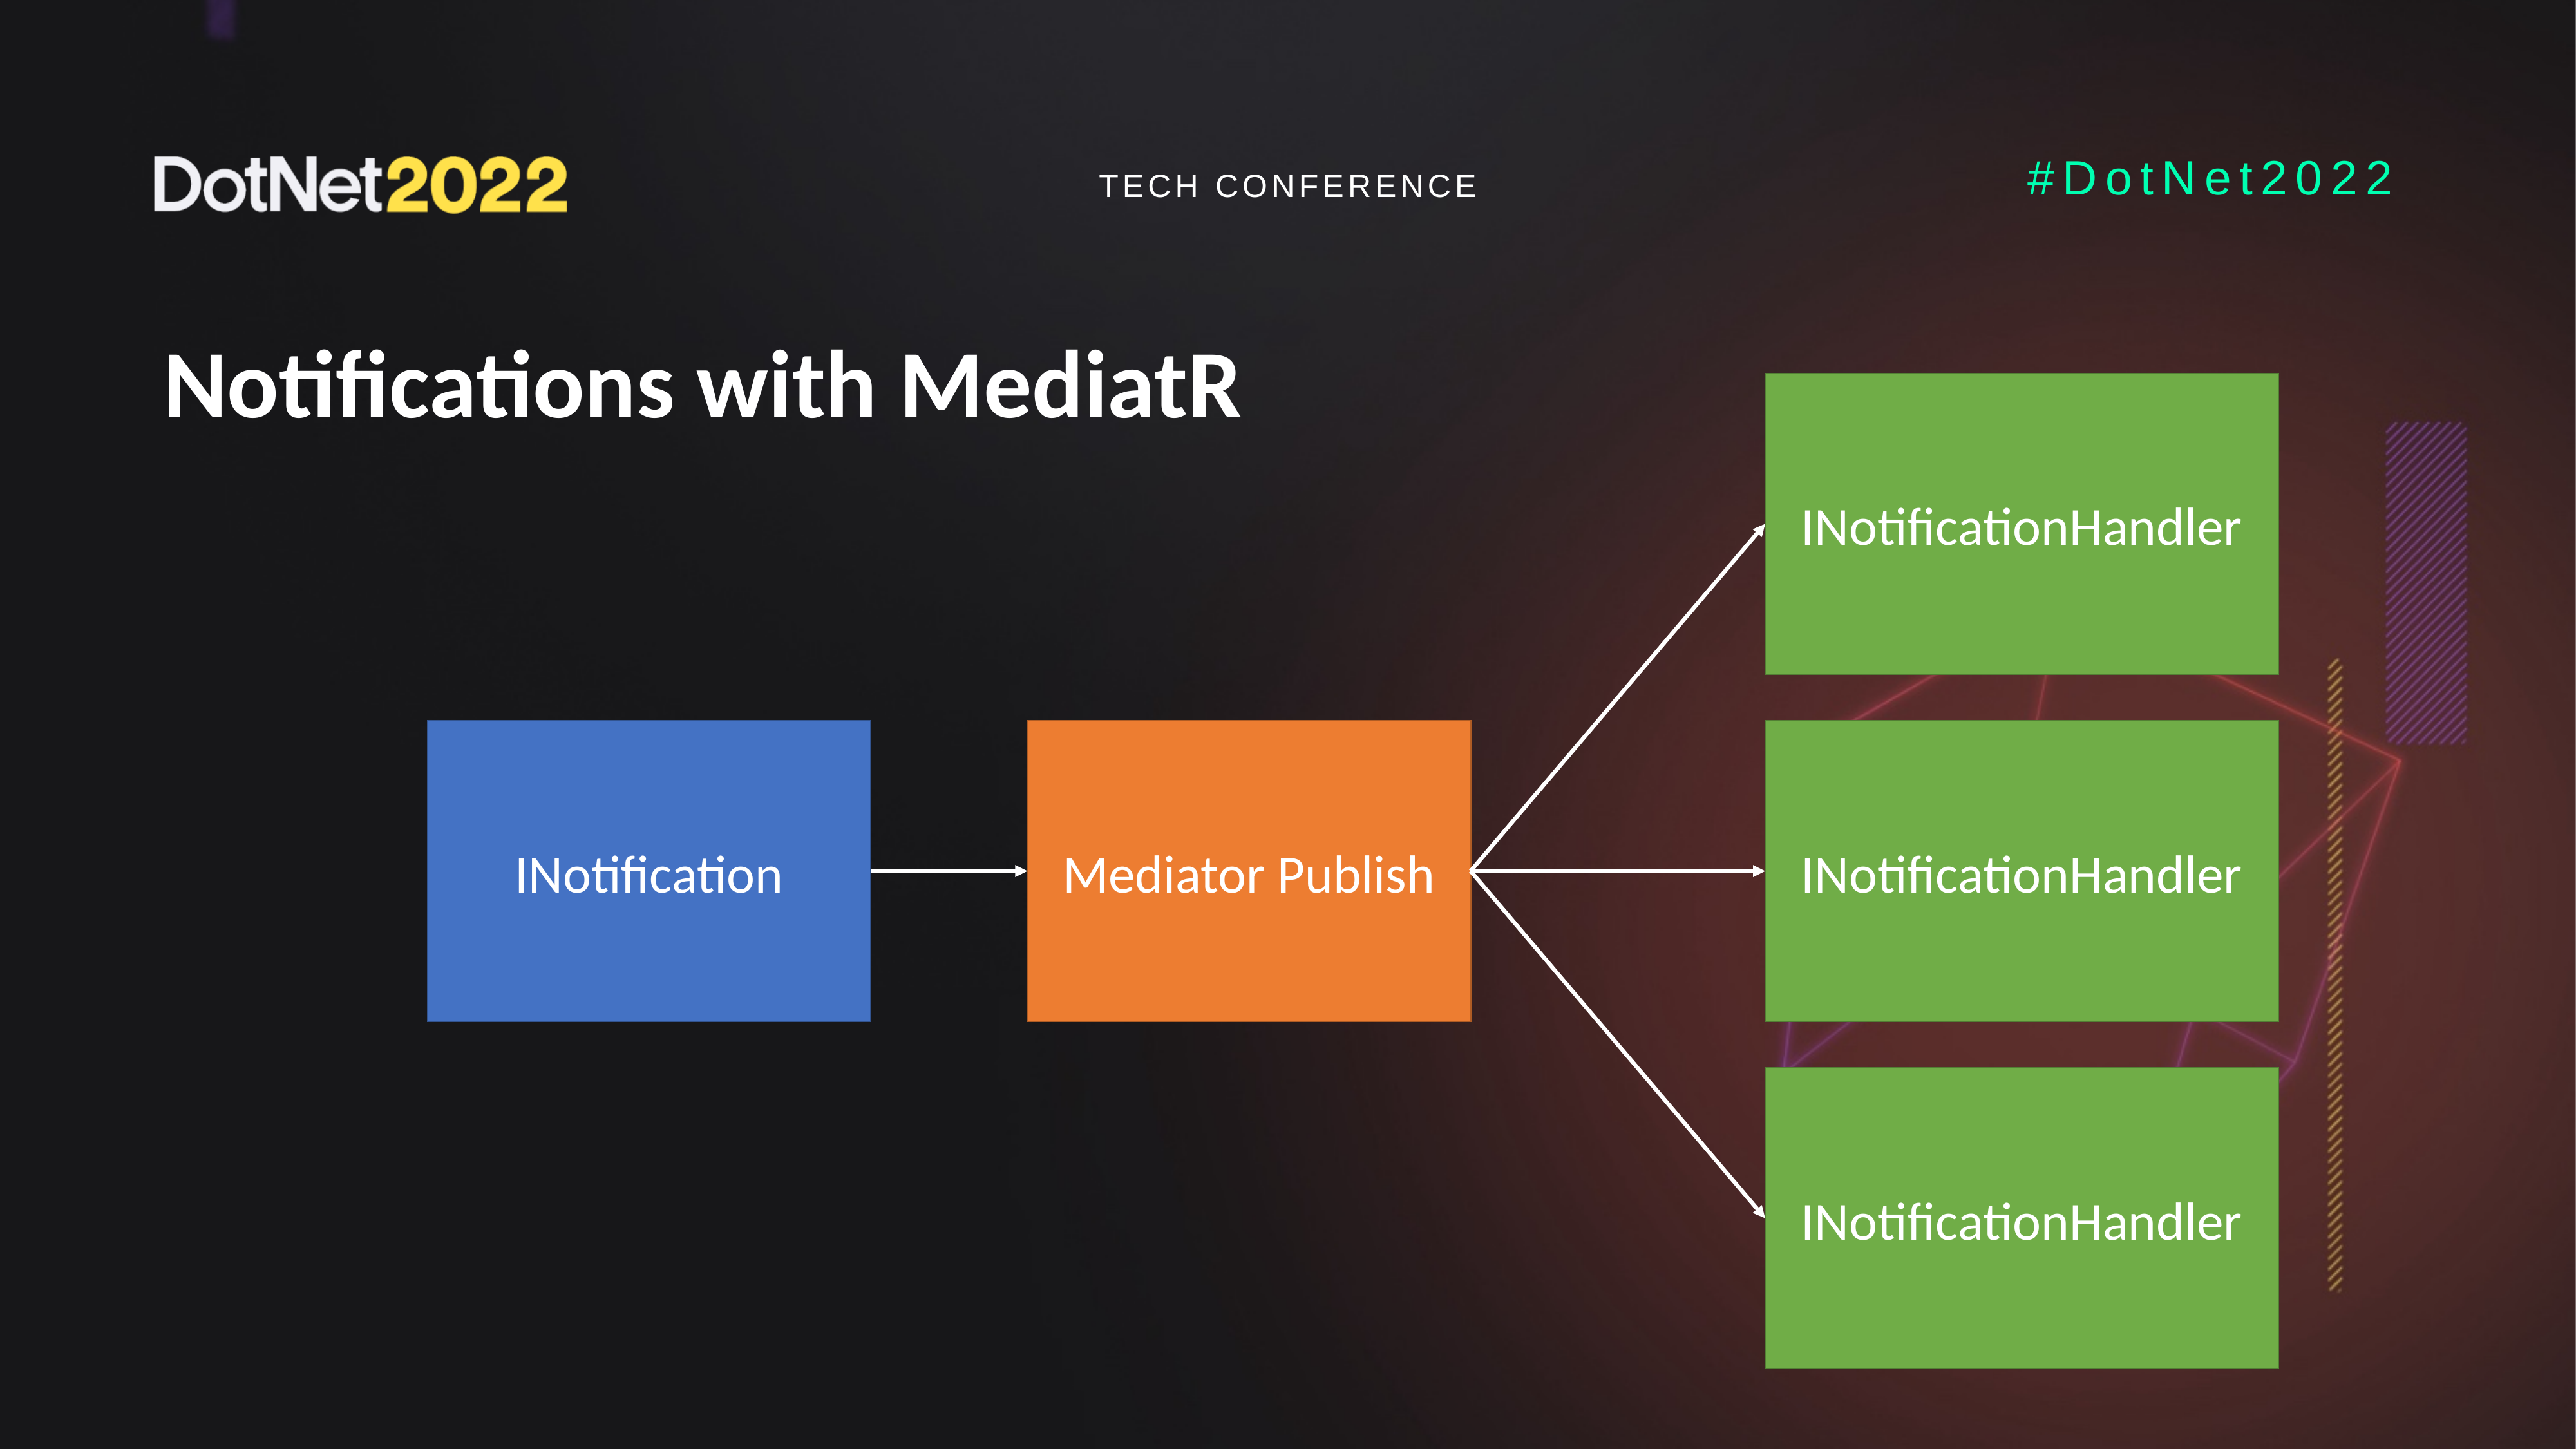

# Notifications with MediatR
INotificationHandler
Mediator Publish
INotification
INotificationHandler
INotificationHandler